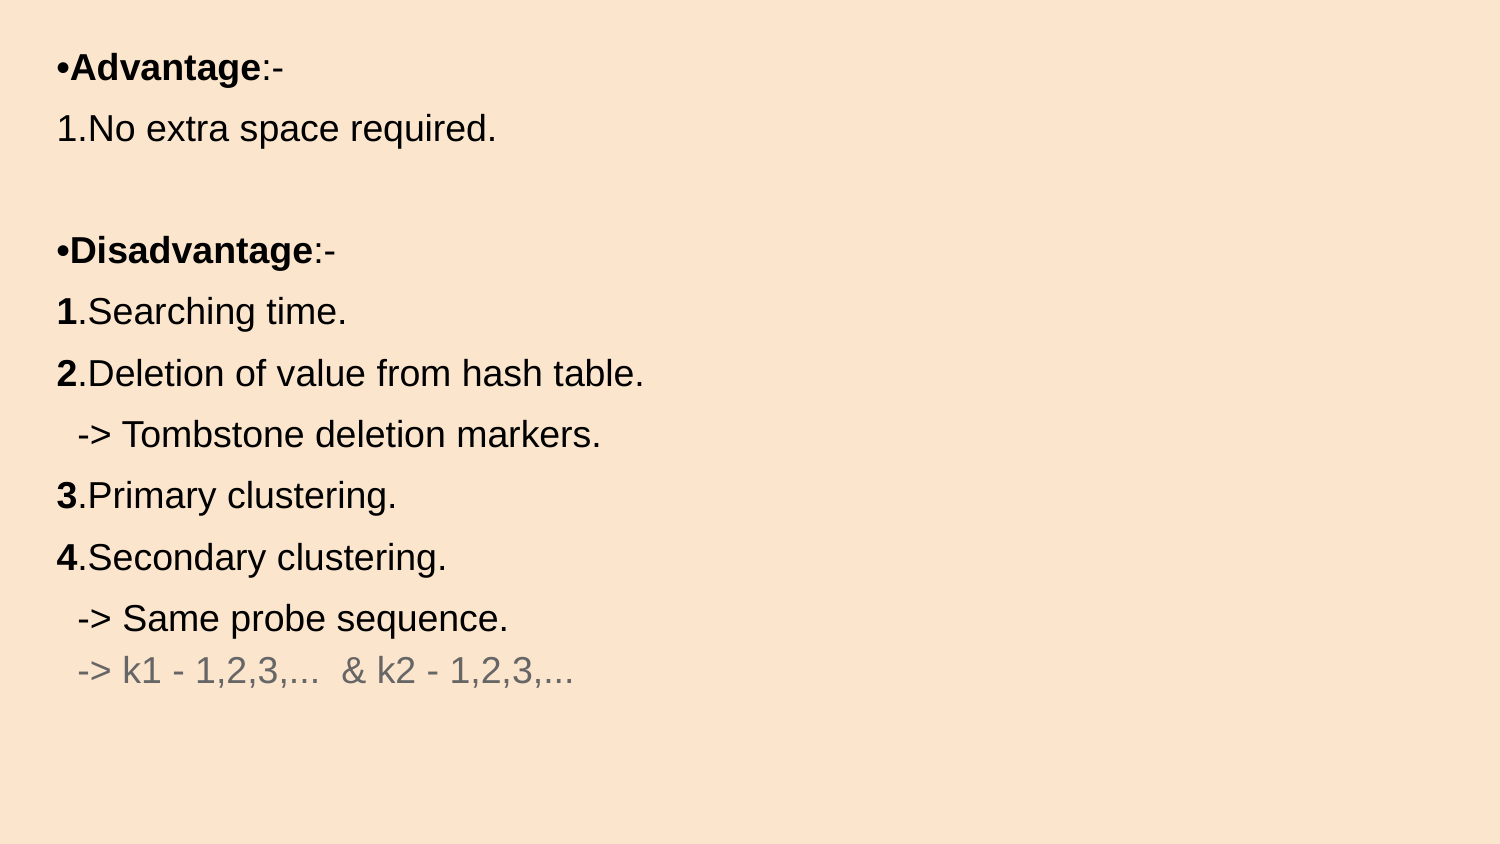

•Advantage:-
1.No extra space required.

•Disadvantage:-
1.Searching time.
2.Deletion of value from hash table.
  -> Tombstone deletion markers.
3.Primary clustering.
4.Secondary clustering.
  -> Same probe sequence.
  -> k1 - 1,2,3,...  & k2 - 1,2,3,...